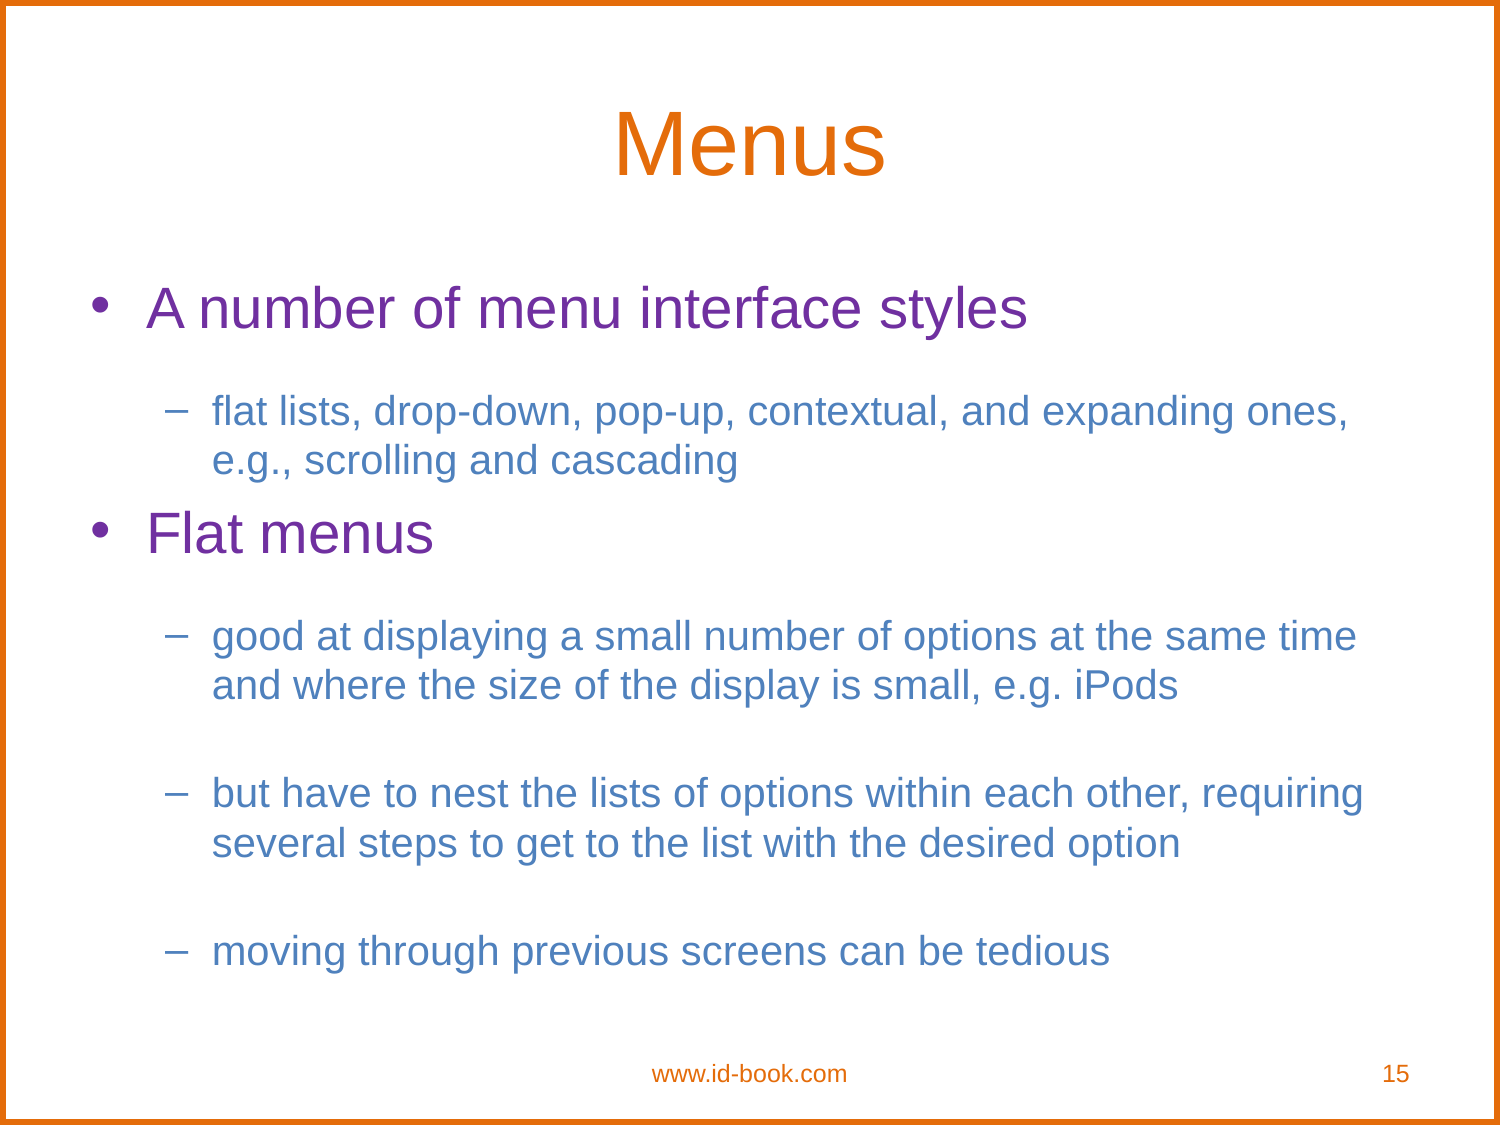

Menus
A number of menu interface styles

flat lists, drop-down, pop-up, contextual, and expanding ones, e.g., scrolling and cascading
Flat menus

good at displaying a small number of options at the same time and where the size of the display is small, e.g. iPods

but have to nest the lists of options within each other, requiring several steps to get to the list with the desired option

moving through previous screens can be tedious
www.id-book.com
15